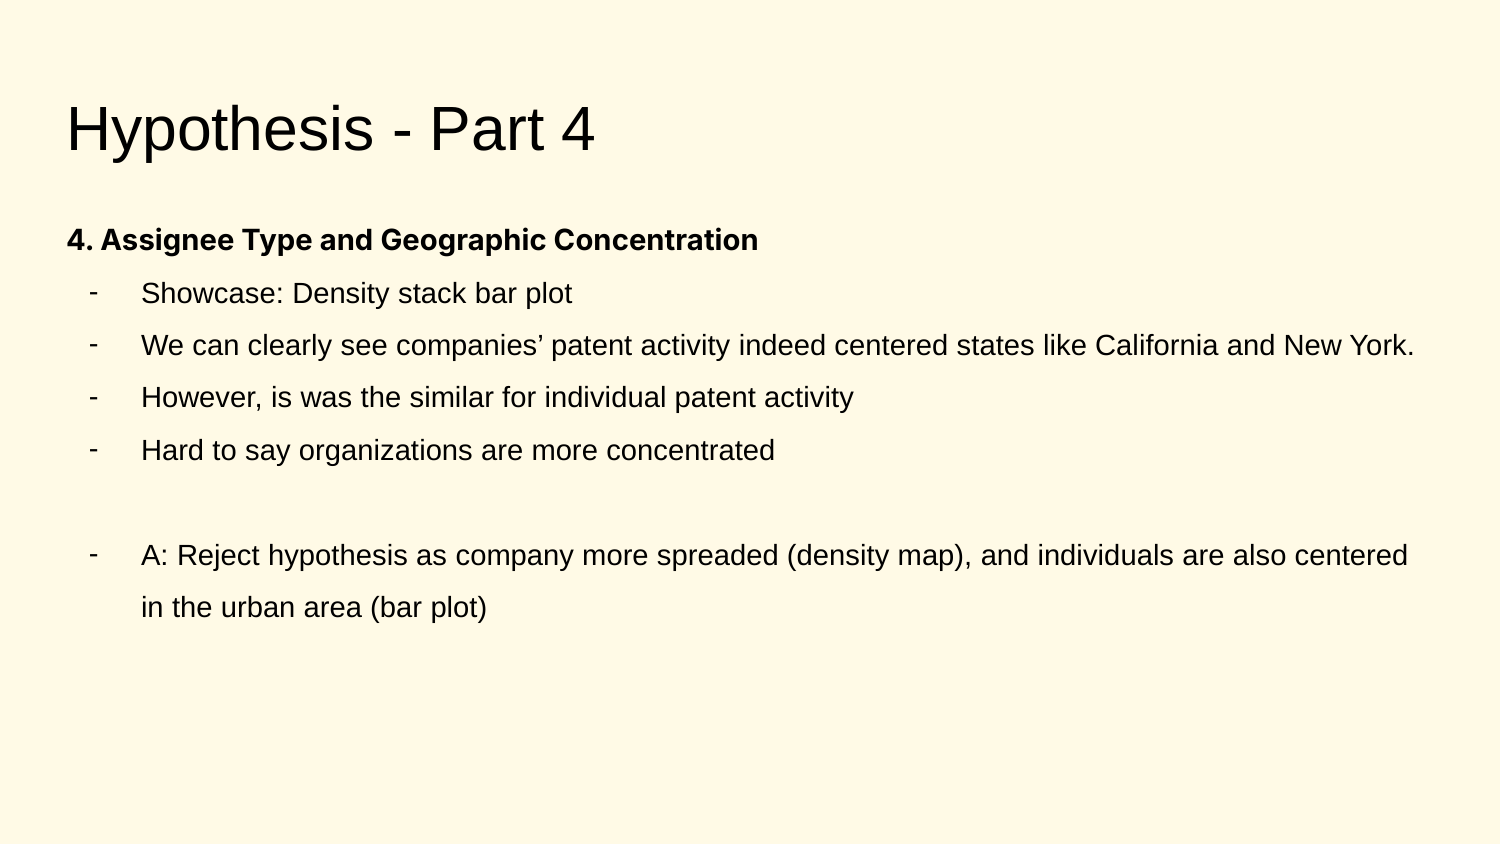

# Hypothesis - Part 4
4. Assignee Type and Geographic Concentration
Showcase: Density stack bar plot
We can clearly see companies’ patent activity indeed centered states like California and New York.
However, is was the similar for individual patent activity
Hard to say organizations are more concentrated

A: Reject hypothesis as company more spreaded (density map), and individuals are also centered in the urban area (bar plot)